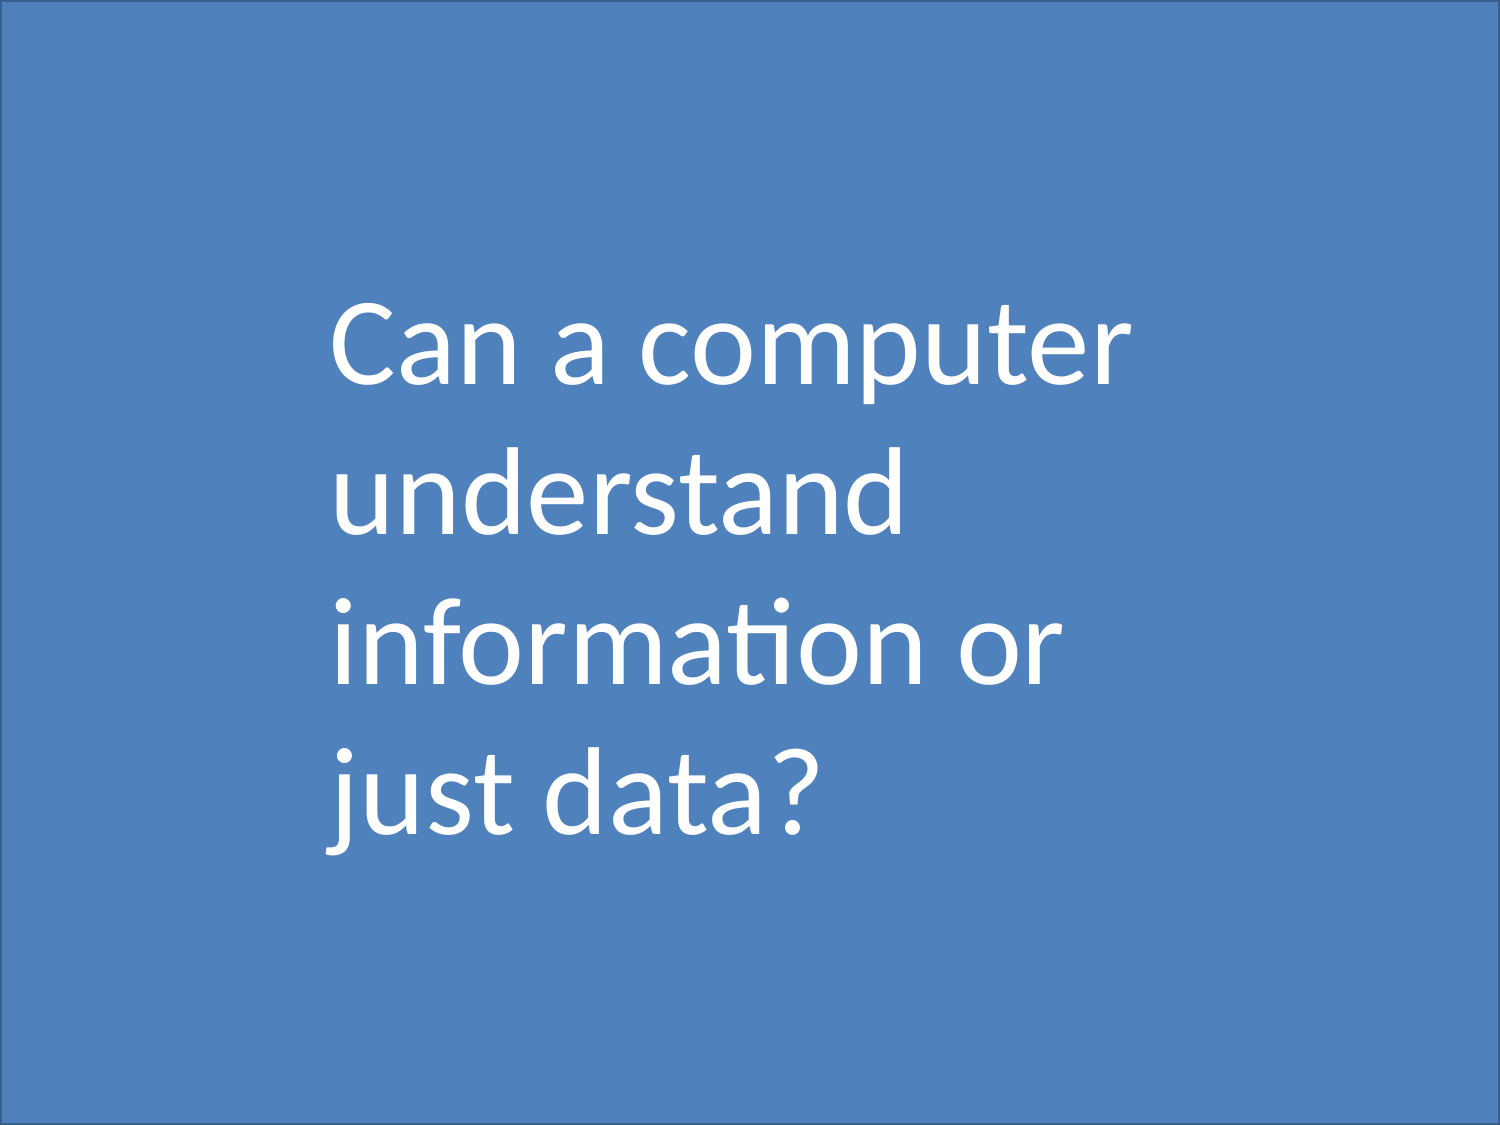

Can a computer understand information or just data?